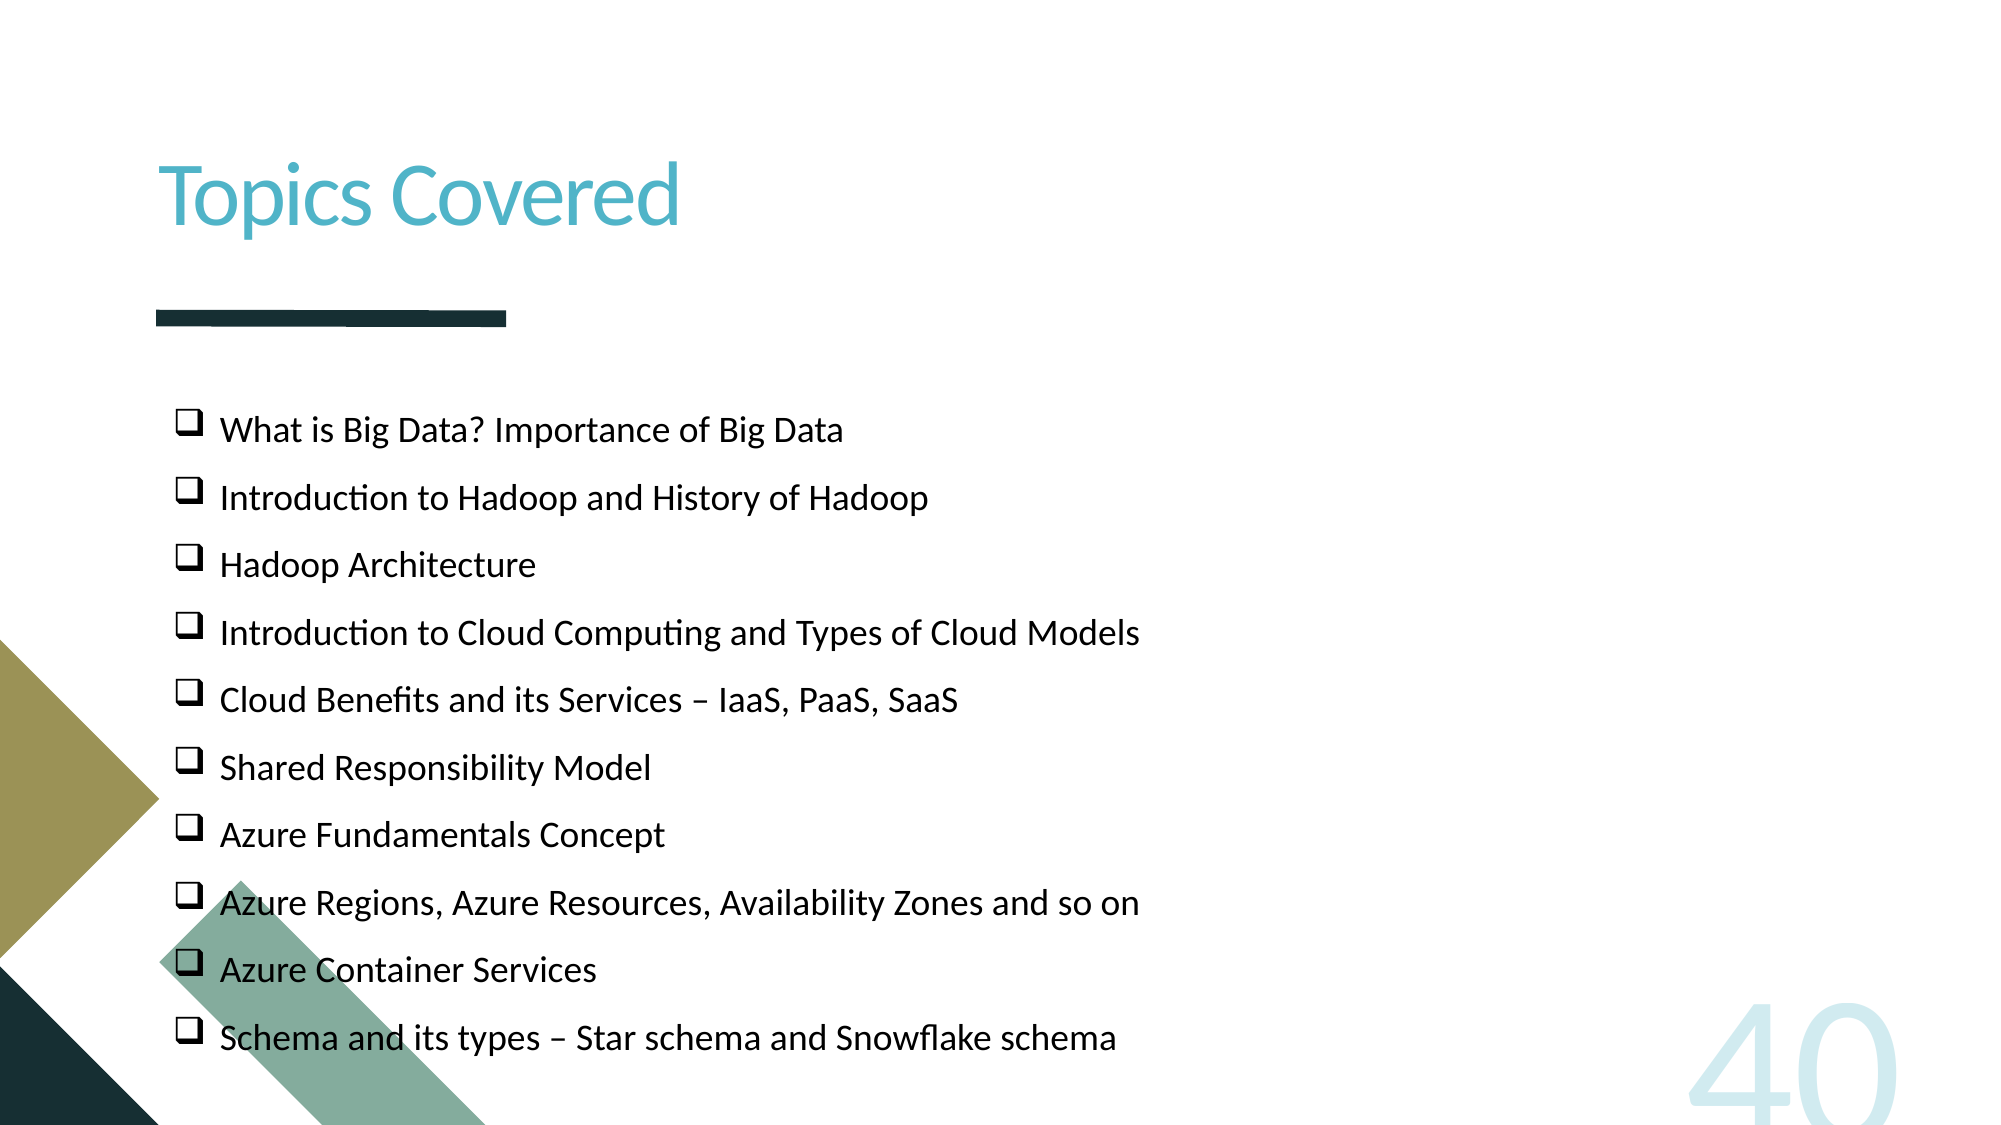

# Topics Covered
What is Big Data? Importance of Big Data
Introduction to Hadoop and History of Hadoop
Hadoop Architecture
Introduction to Cloud Computing and Types of Cloud Models
Cloud Benefits and its Services – IaaS, PaaS, SaaS
Shared Responsibility Model
Azure Fundamentals Concept
Azure Regions, Azure Resources, Availability Zones and so on
Azure Container Services
Schema and its types – Star schema and Snowflake schema

40